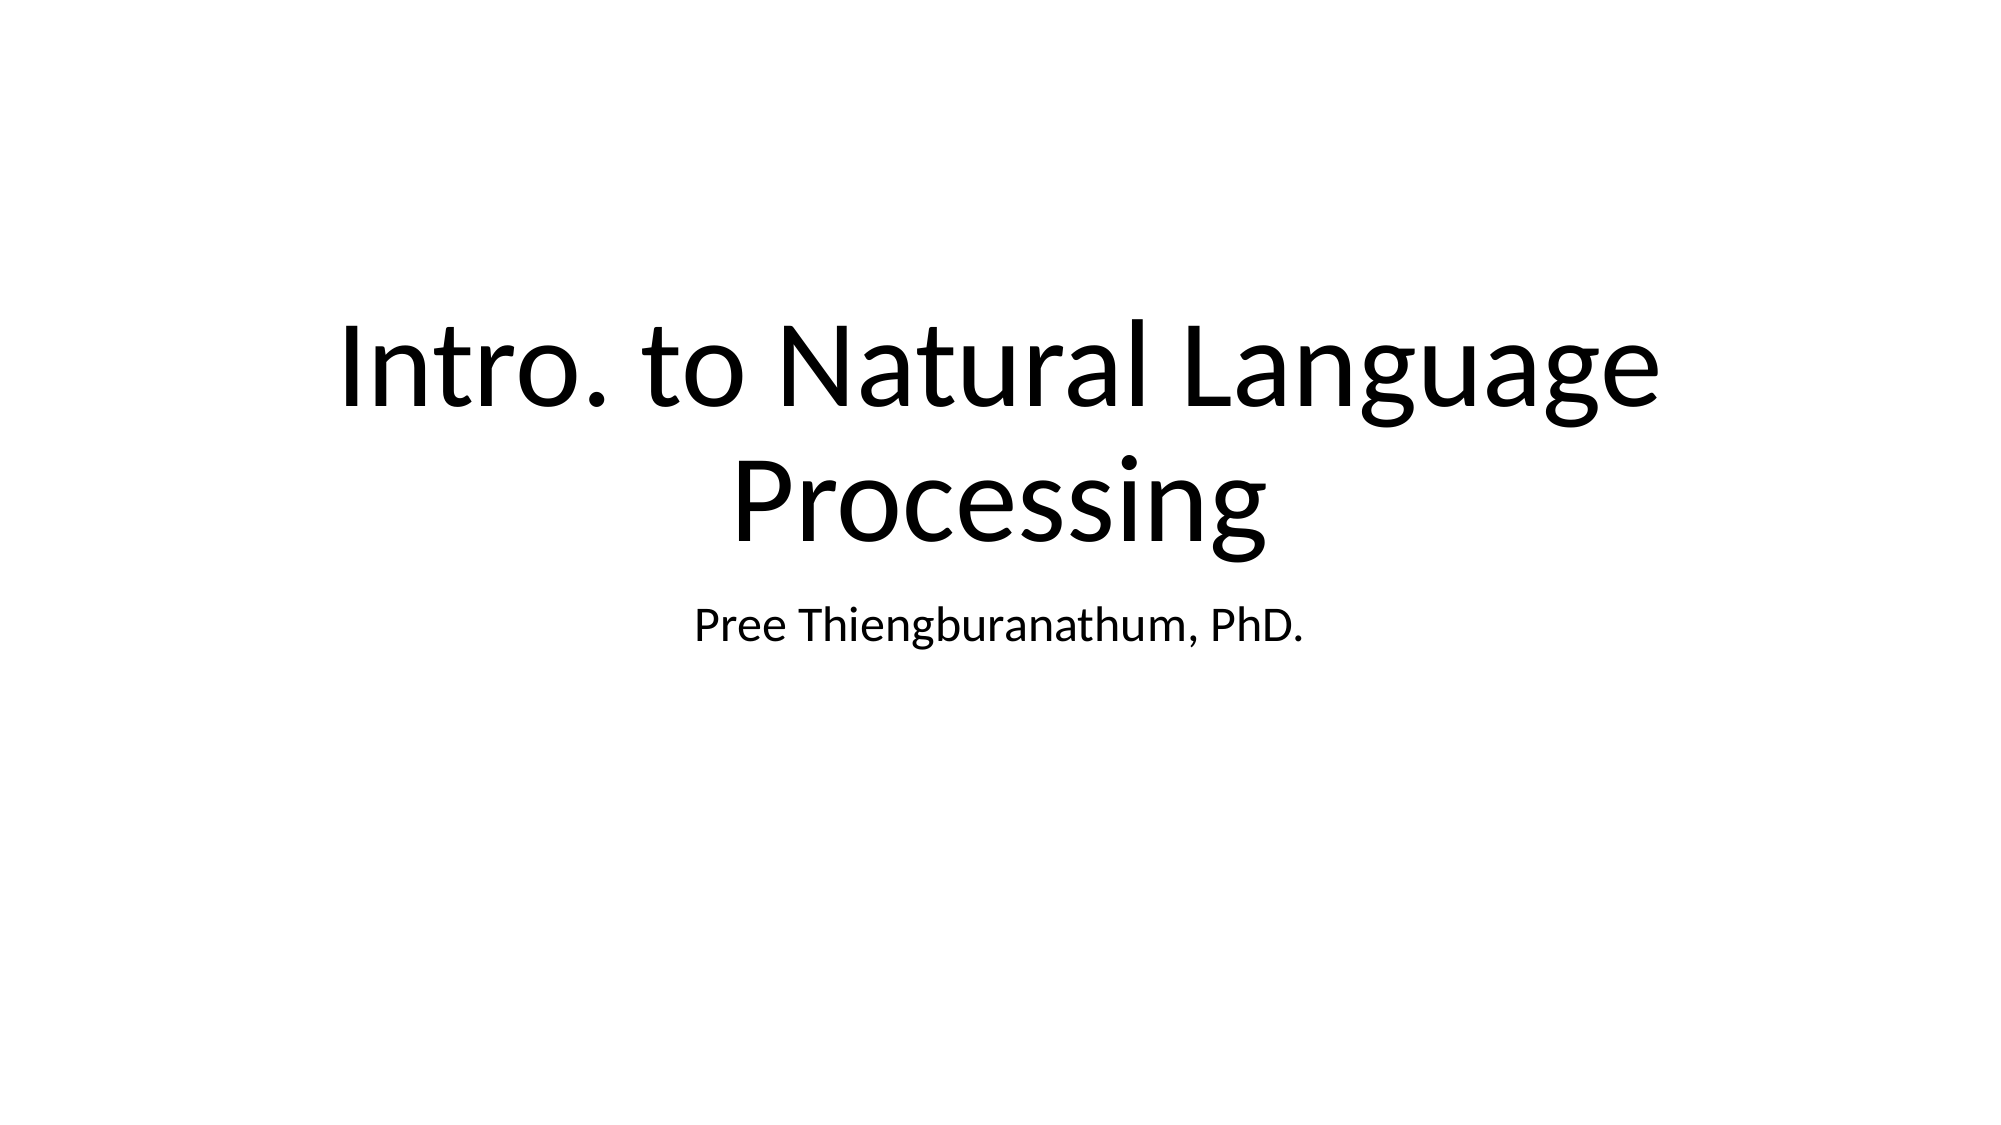

# Intro. to Natural Language Processing
Pree Thiengburanathum, PhD.